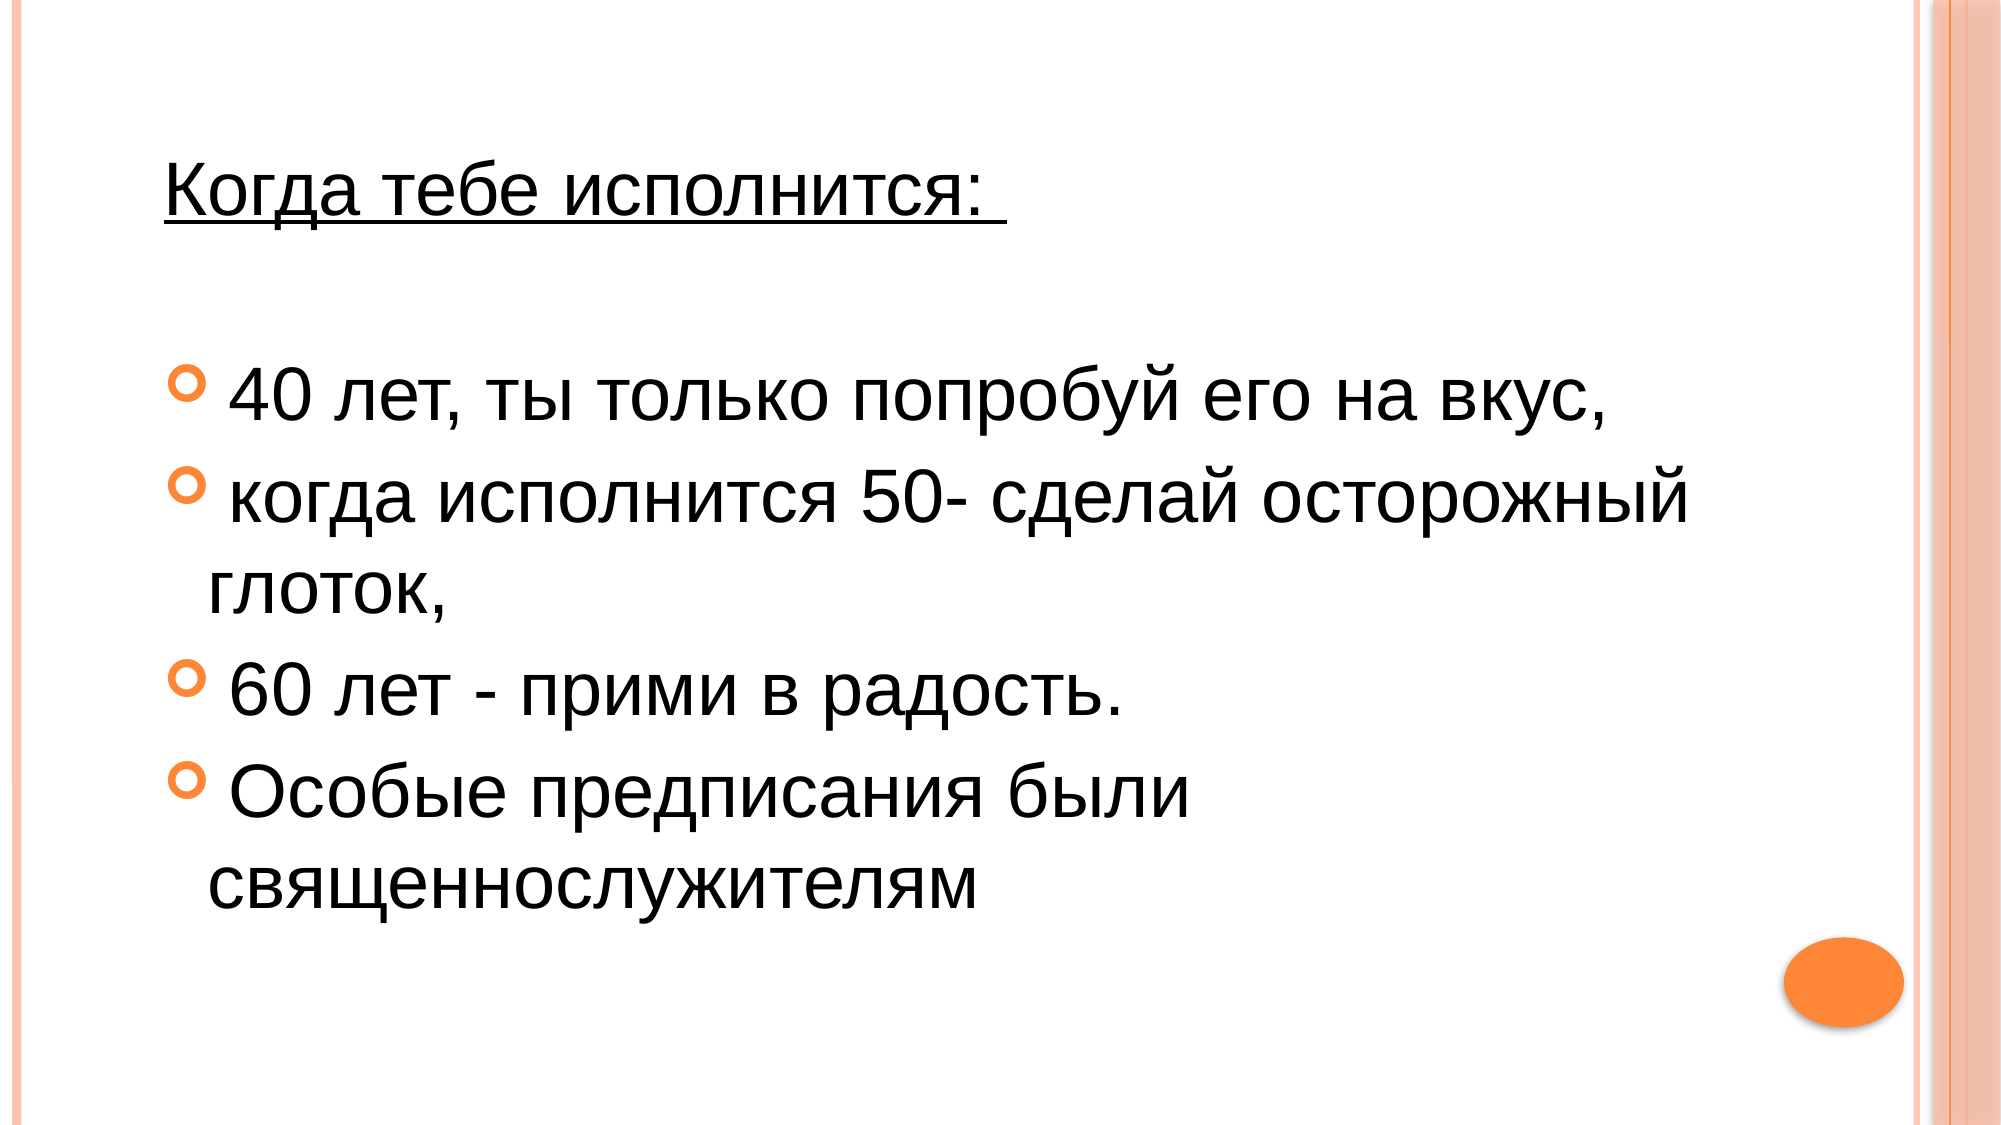

Когда тебе исполнится:

 40 лет, ты только попробуй его на вкус,
 когда исполнится 50- сделай осторожный глоток,
 60 лет - прими в радость.
 Особые предписания были священнослужителям